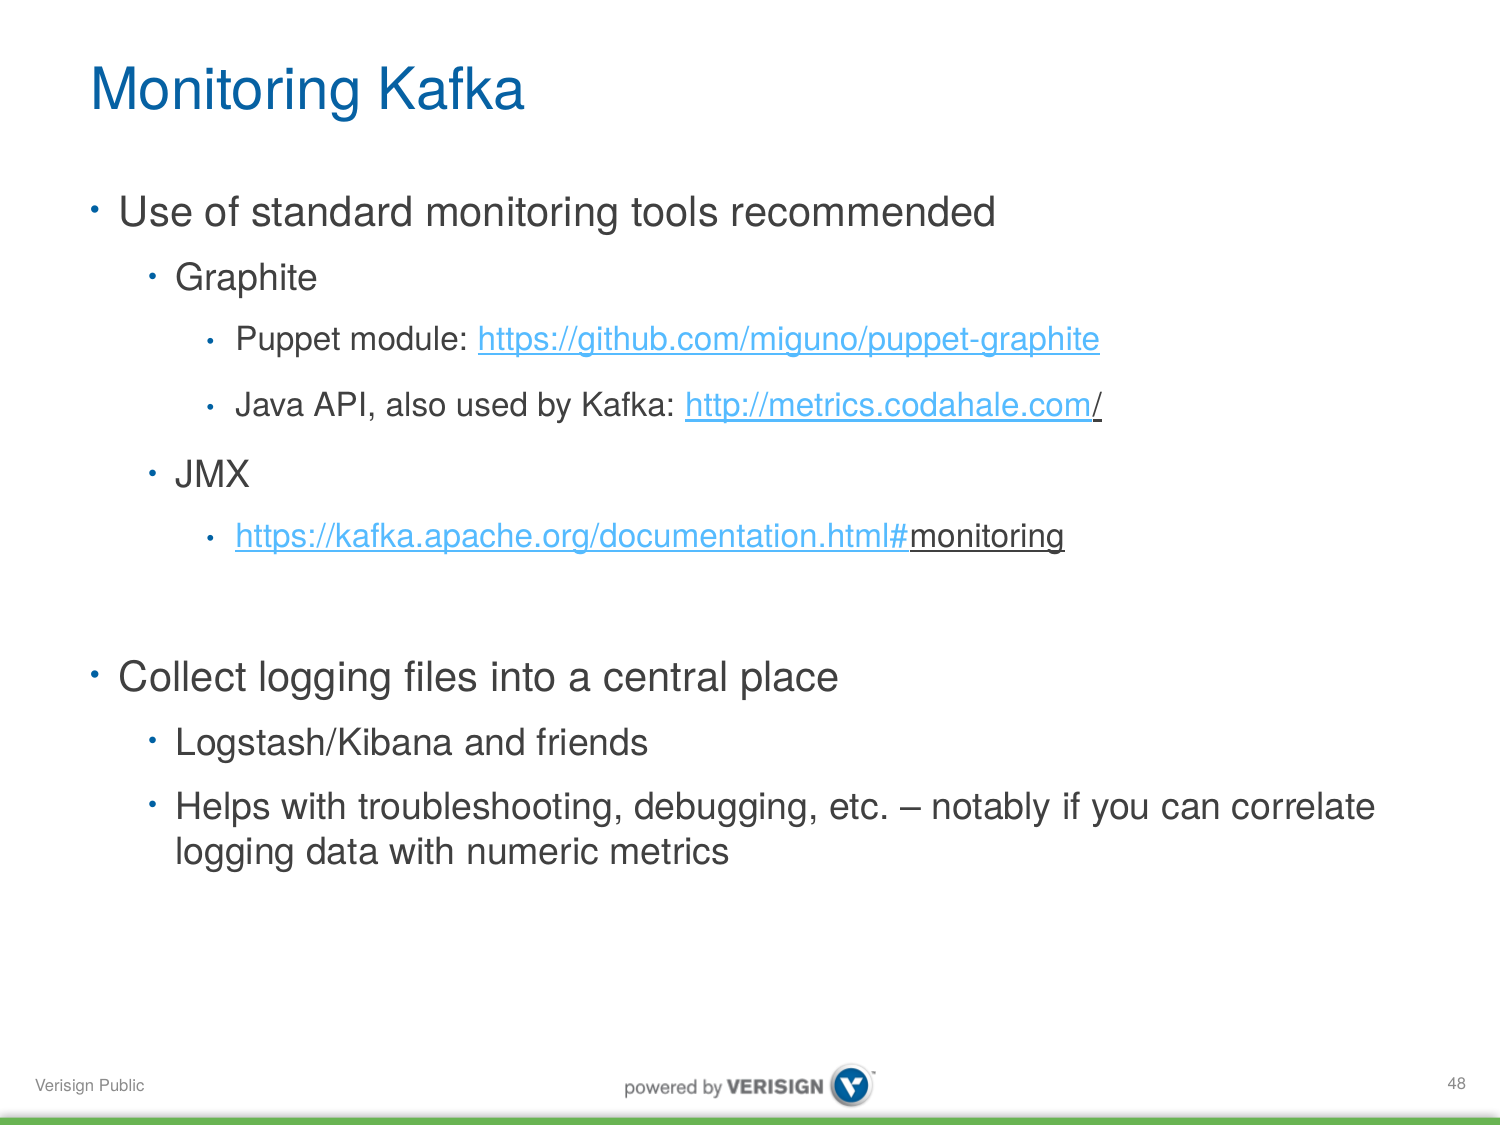

# Monitoring Kafka
Use of standard monitoring tools recommended
Graphite
Puppet module: https://github.com/miguno/puppet-graphite
Java API, also used by Kafka: http://metrics.codahale.com/
JMX
https://kafka.apache.org/documentation.html#monitoring

Collect logging files into a central place
Logstash/Kibana and friends
Helps with troubleshooting, debugging, etc. – notably if you can correlate logging data with numeric metrics
48